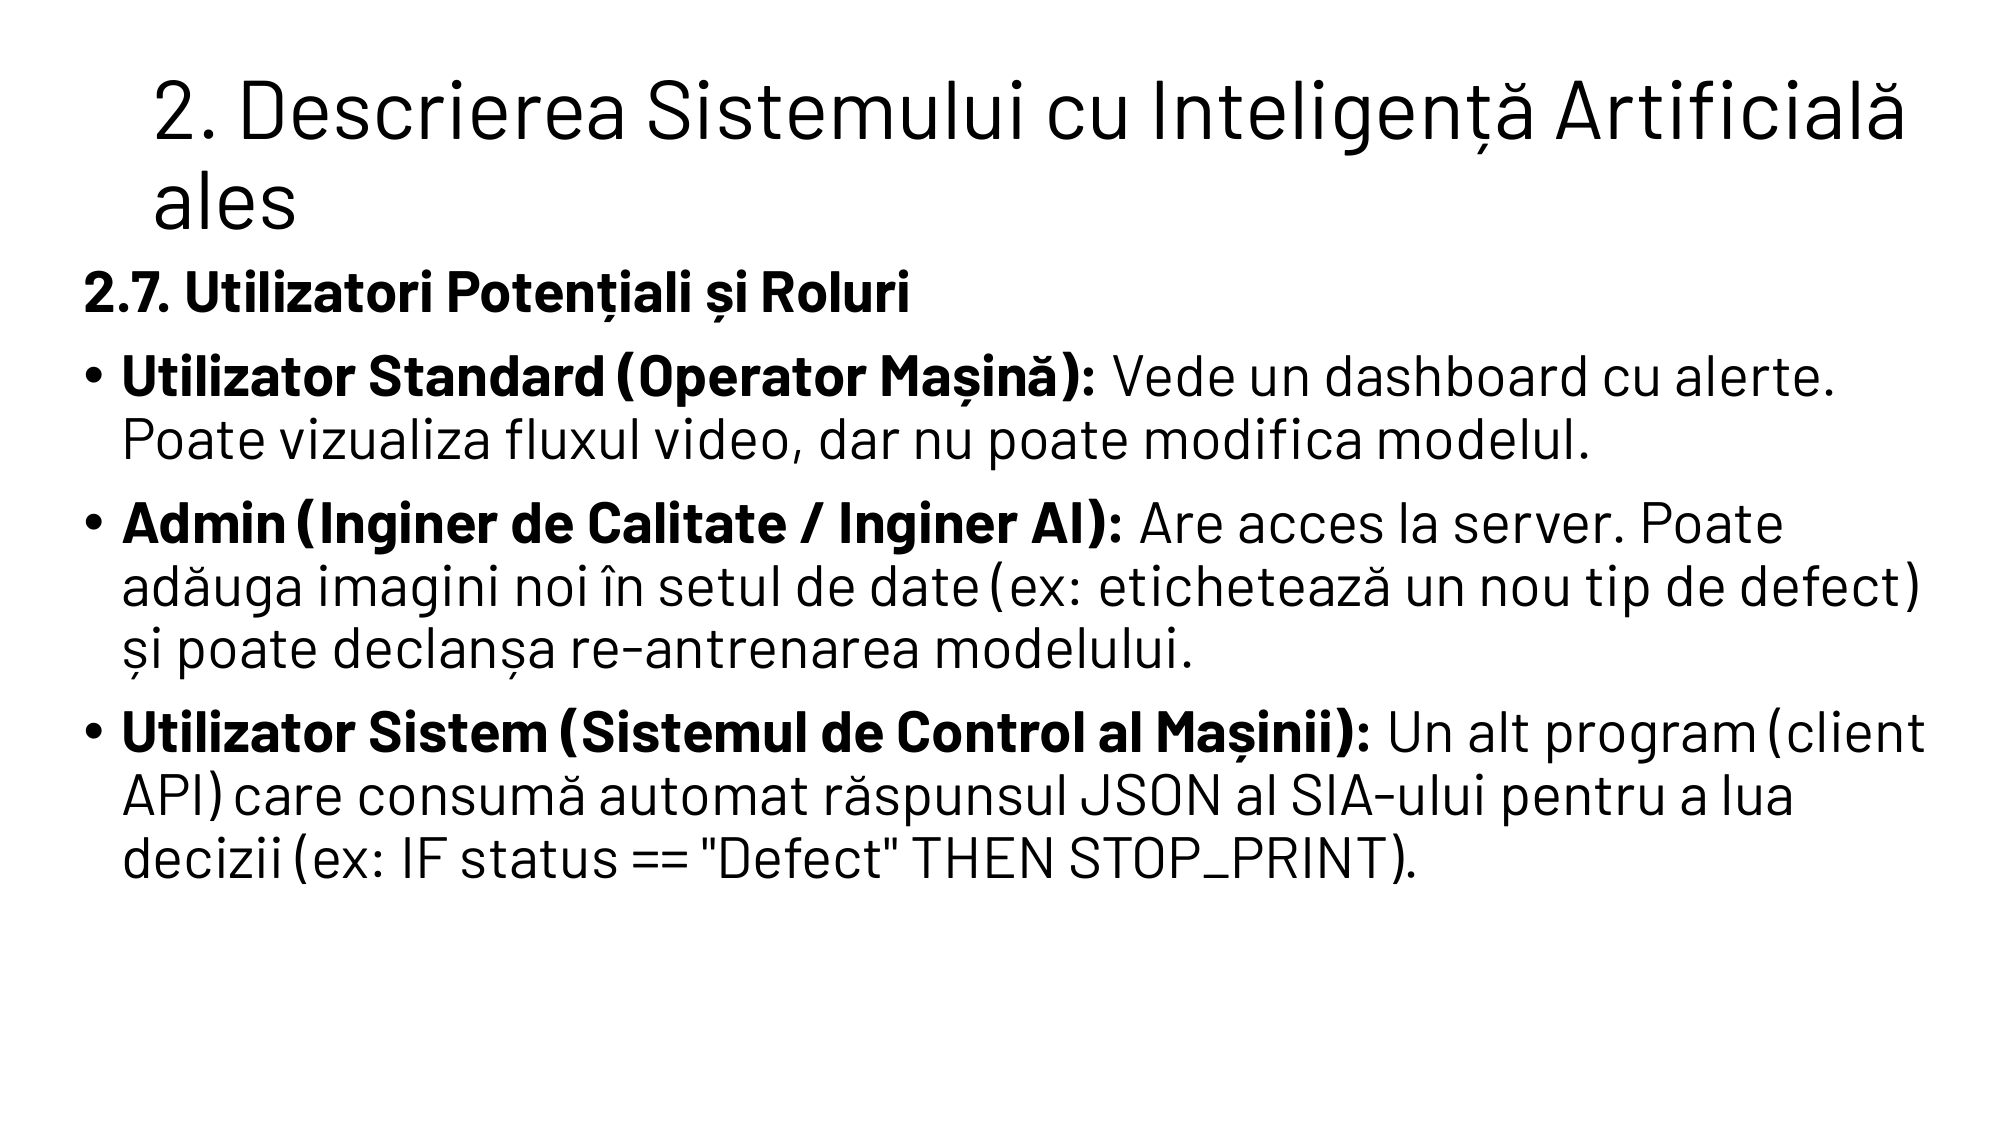

# 2. Descrierea Sistemului cu Inteligență Artificială ales
2.7. Utilizatori Potențiali și Roluri
Utilizator Standard (Operator Mașină): Vede un dashboard cu alerte. Poate vizualiza fluxul video, dar nu poate modifica modelul.
Admin (Inginer de Calitate / Inginer AI): Are acces la server. Poate adăuga imagini noi în setul de date (ex: etichetează un nou tip de defect) și poate declanșa re-antrenarea modelului.
Utilizator Sistem (Sistemul de Control al Mașinii): Un alt program (client API) care consumă automat răspunsul JSON al SIA-ului pentru a lua decizii (ex: IF status == "Defect" THEN STOP_PRINT).